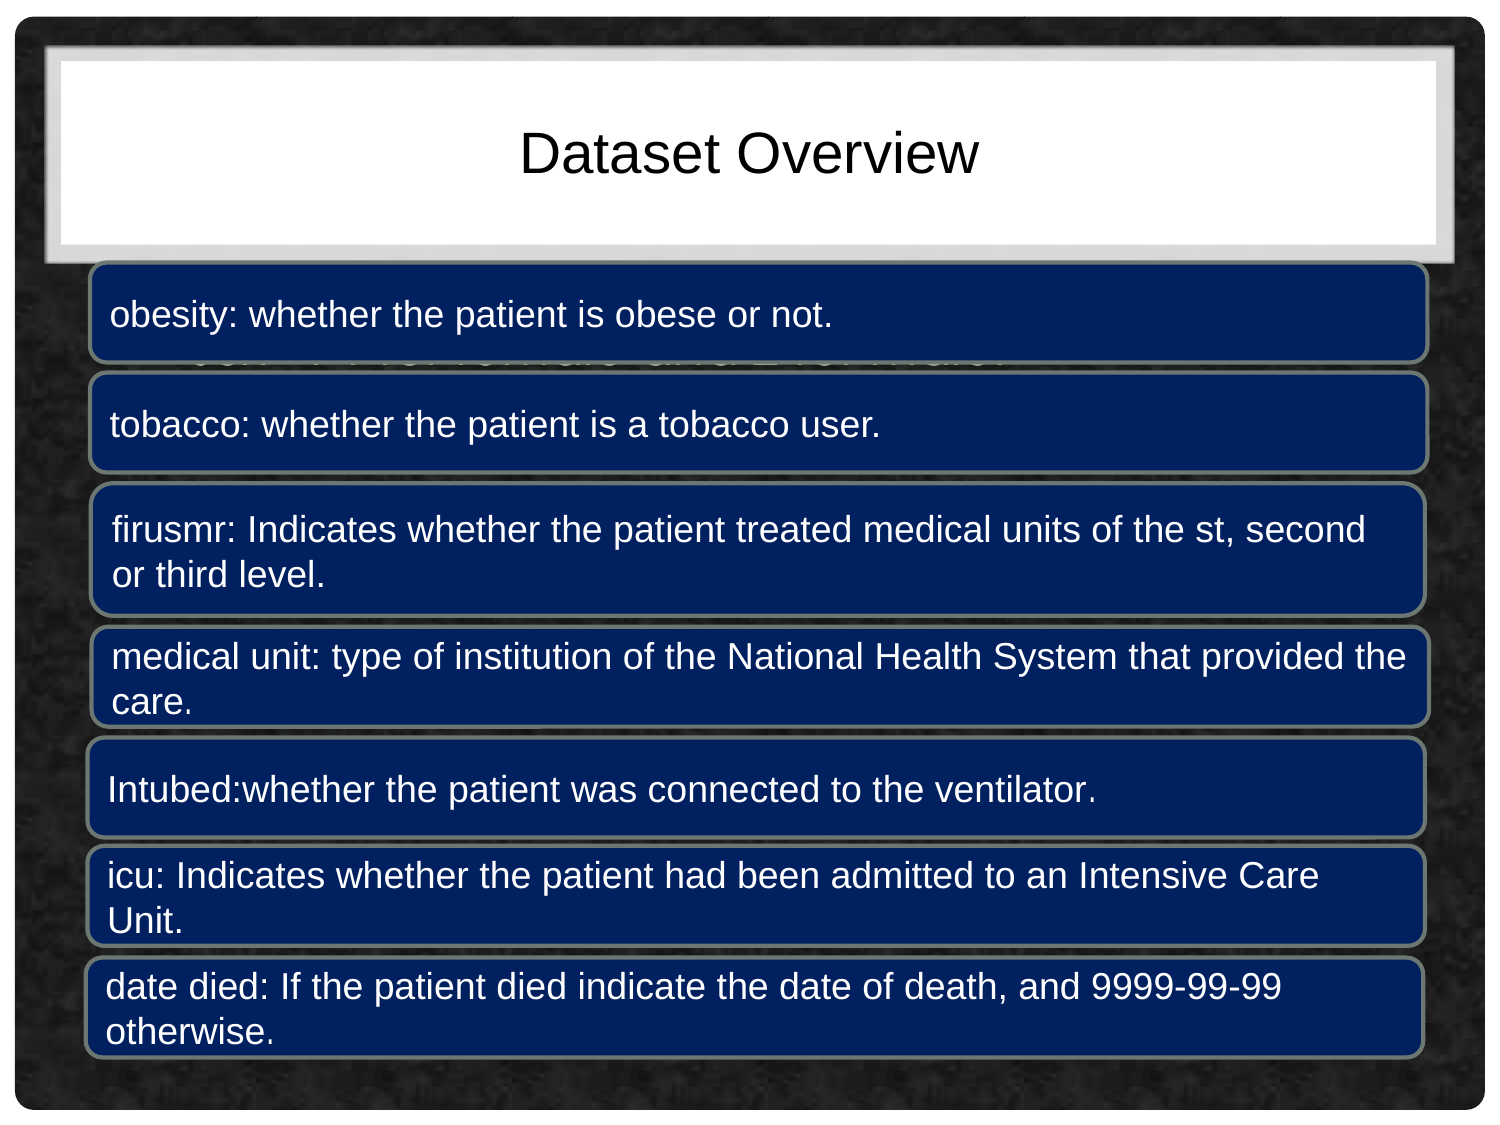

Dataset Overview
obesity: whether the patient is obese or not.
**sex**: 1 for female and 2 for male.

tobacco: whether the patient is a tobacco user.
firusmr: Indicates whether the patient treated medical units of the st, second or third level.
medical unit: type of institution of the National Health System that provided the care.
Intubed:whether the patient was connected to the ventilator.
icu: Indicates whether the patient had been admitted to an Intensive Care Unit.
date died: If the patient died indicate the date of death, and 9999-99-99 otherwise.